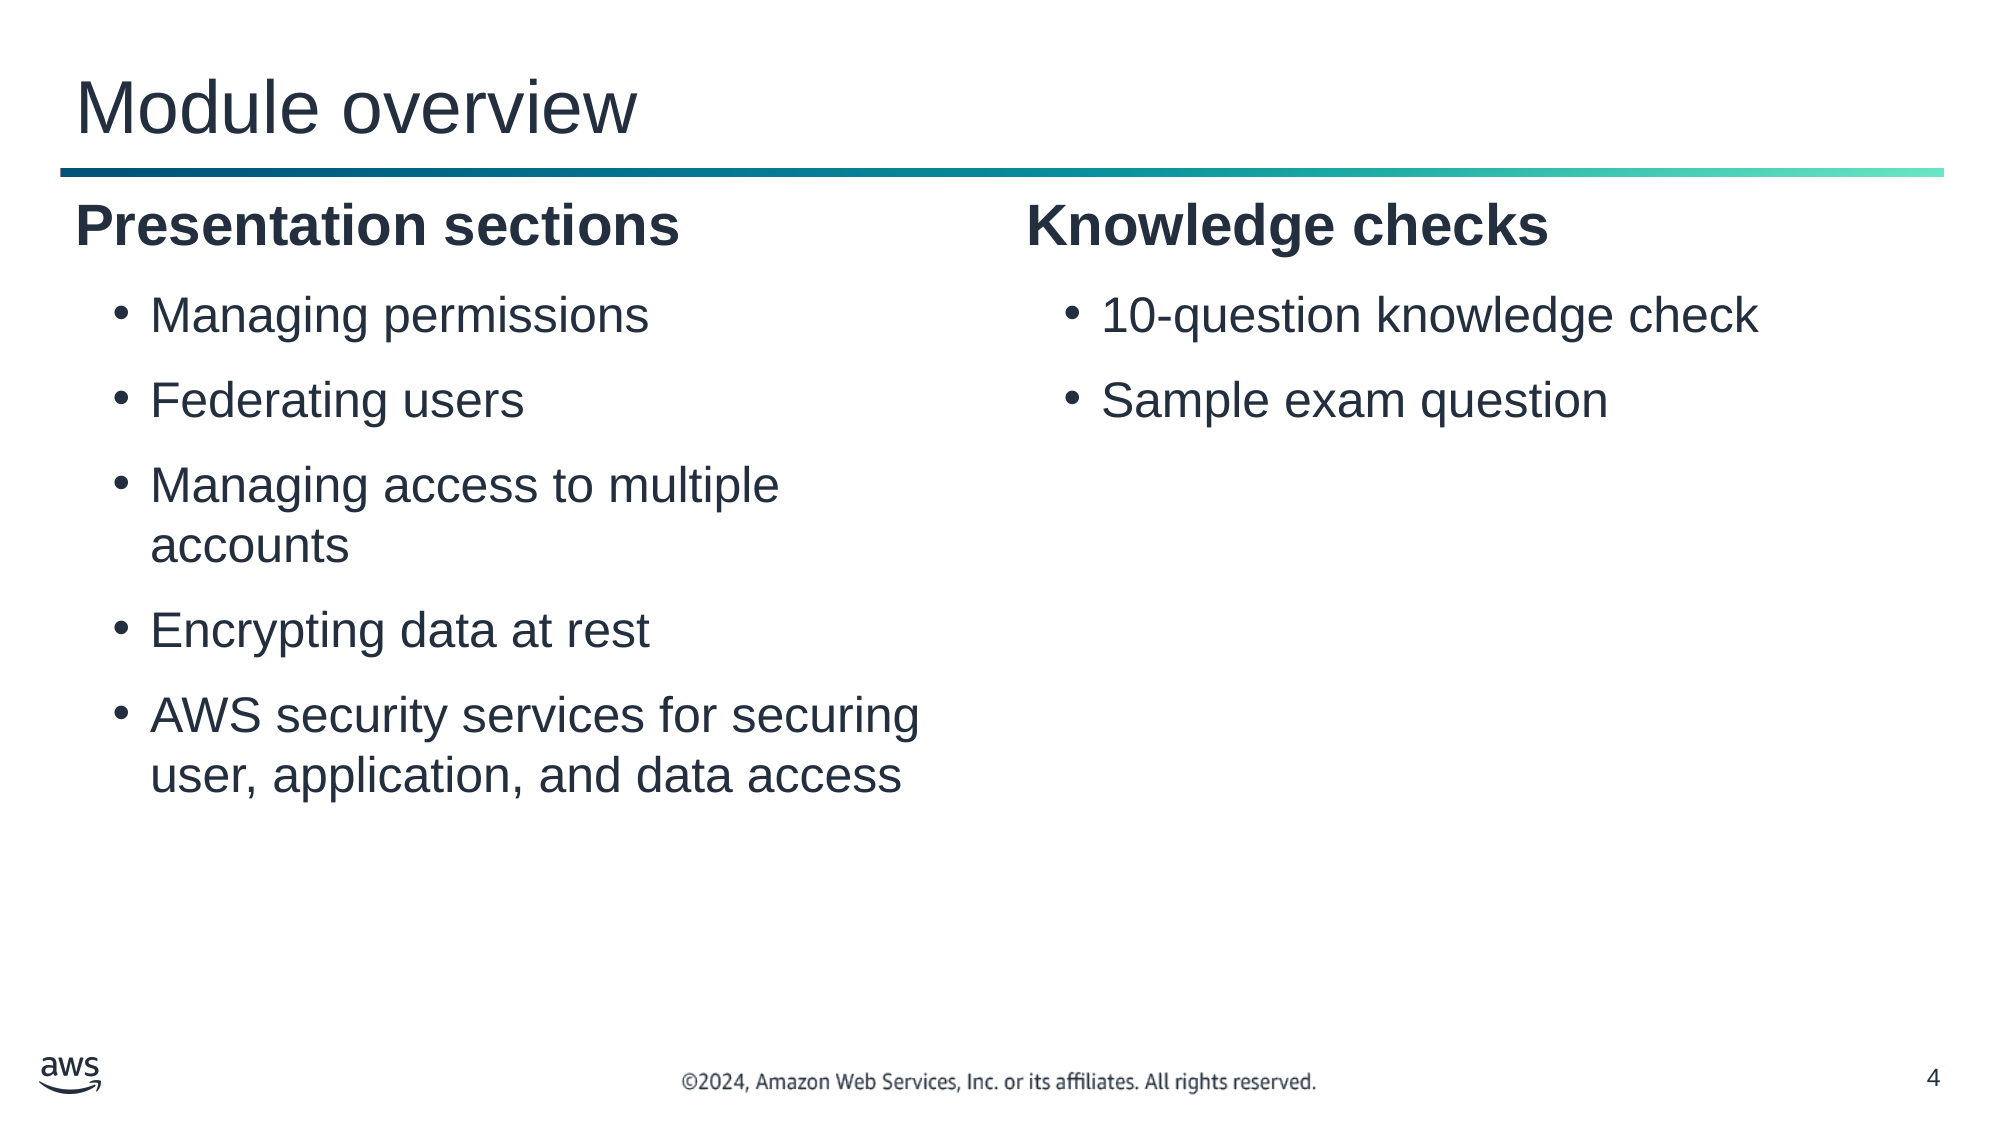

# Module overview
Presentation sections
Managing permissions
Federating users
Managing access to multiple accounts
Encrypting data at rest
AWS security services for securing user, application, and data access
Knowledge checks
10-question knowledge check
Sample exam question
4